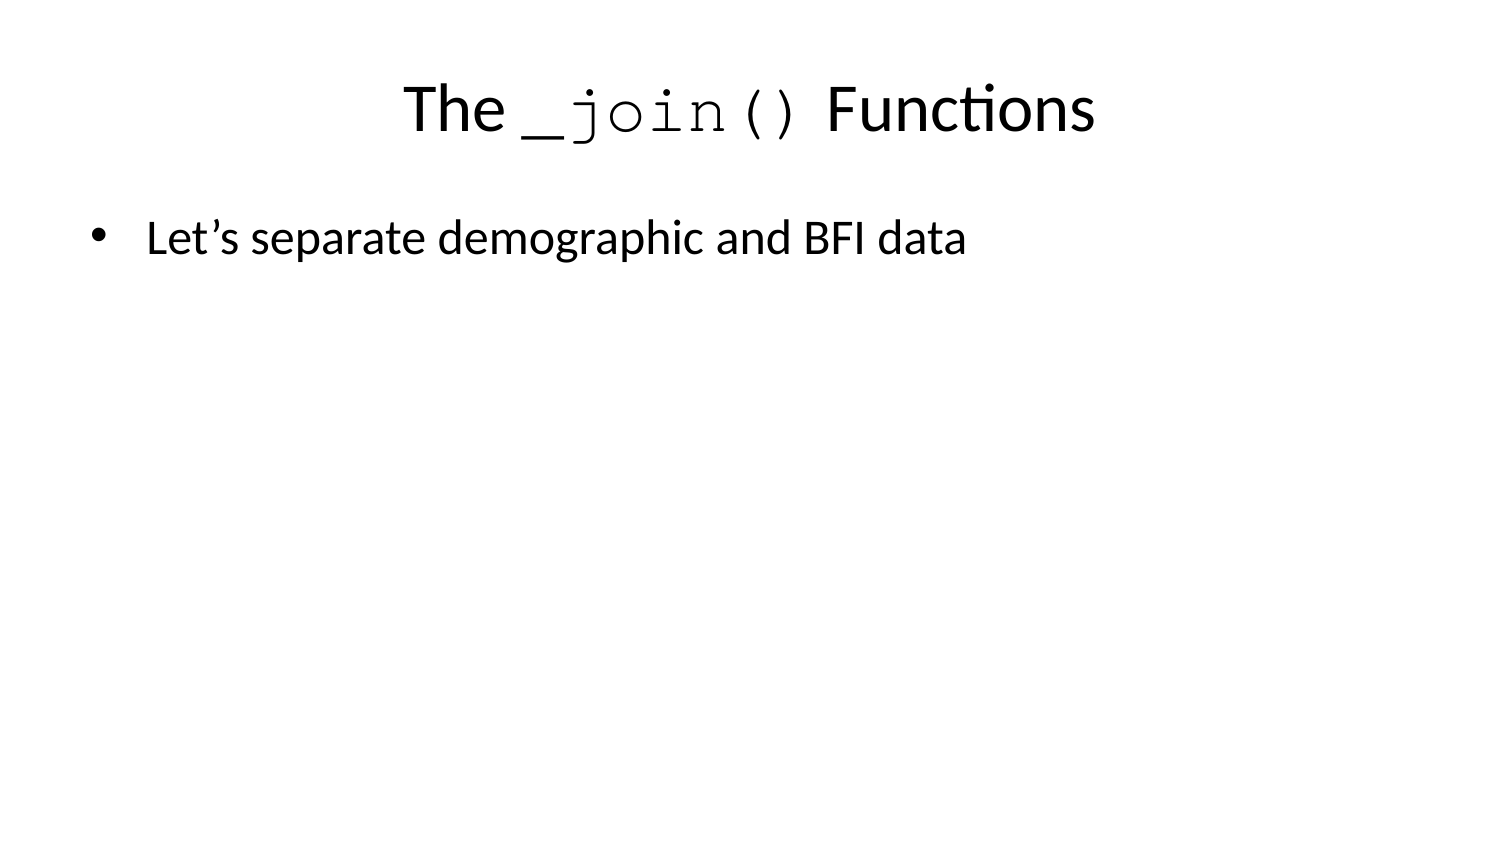

# The _join() Functions
Let’s separate demographic and BFI data